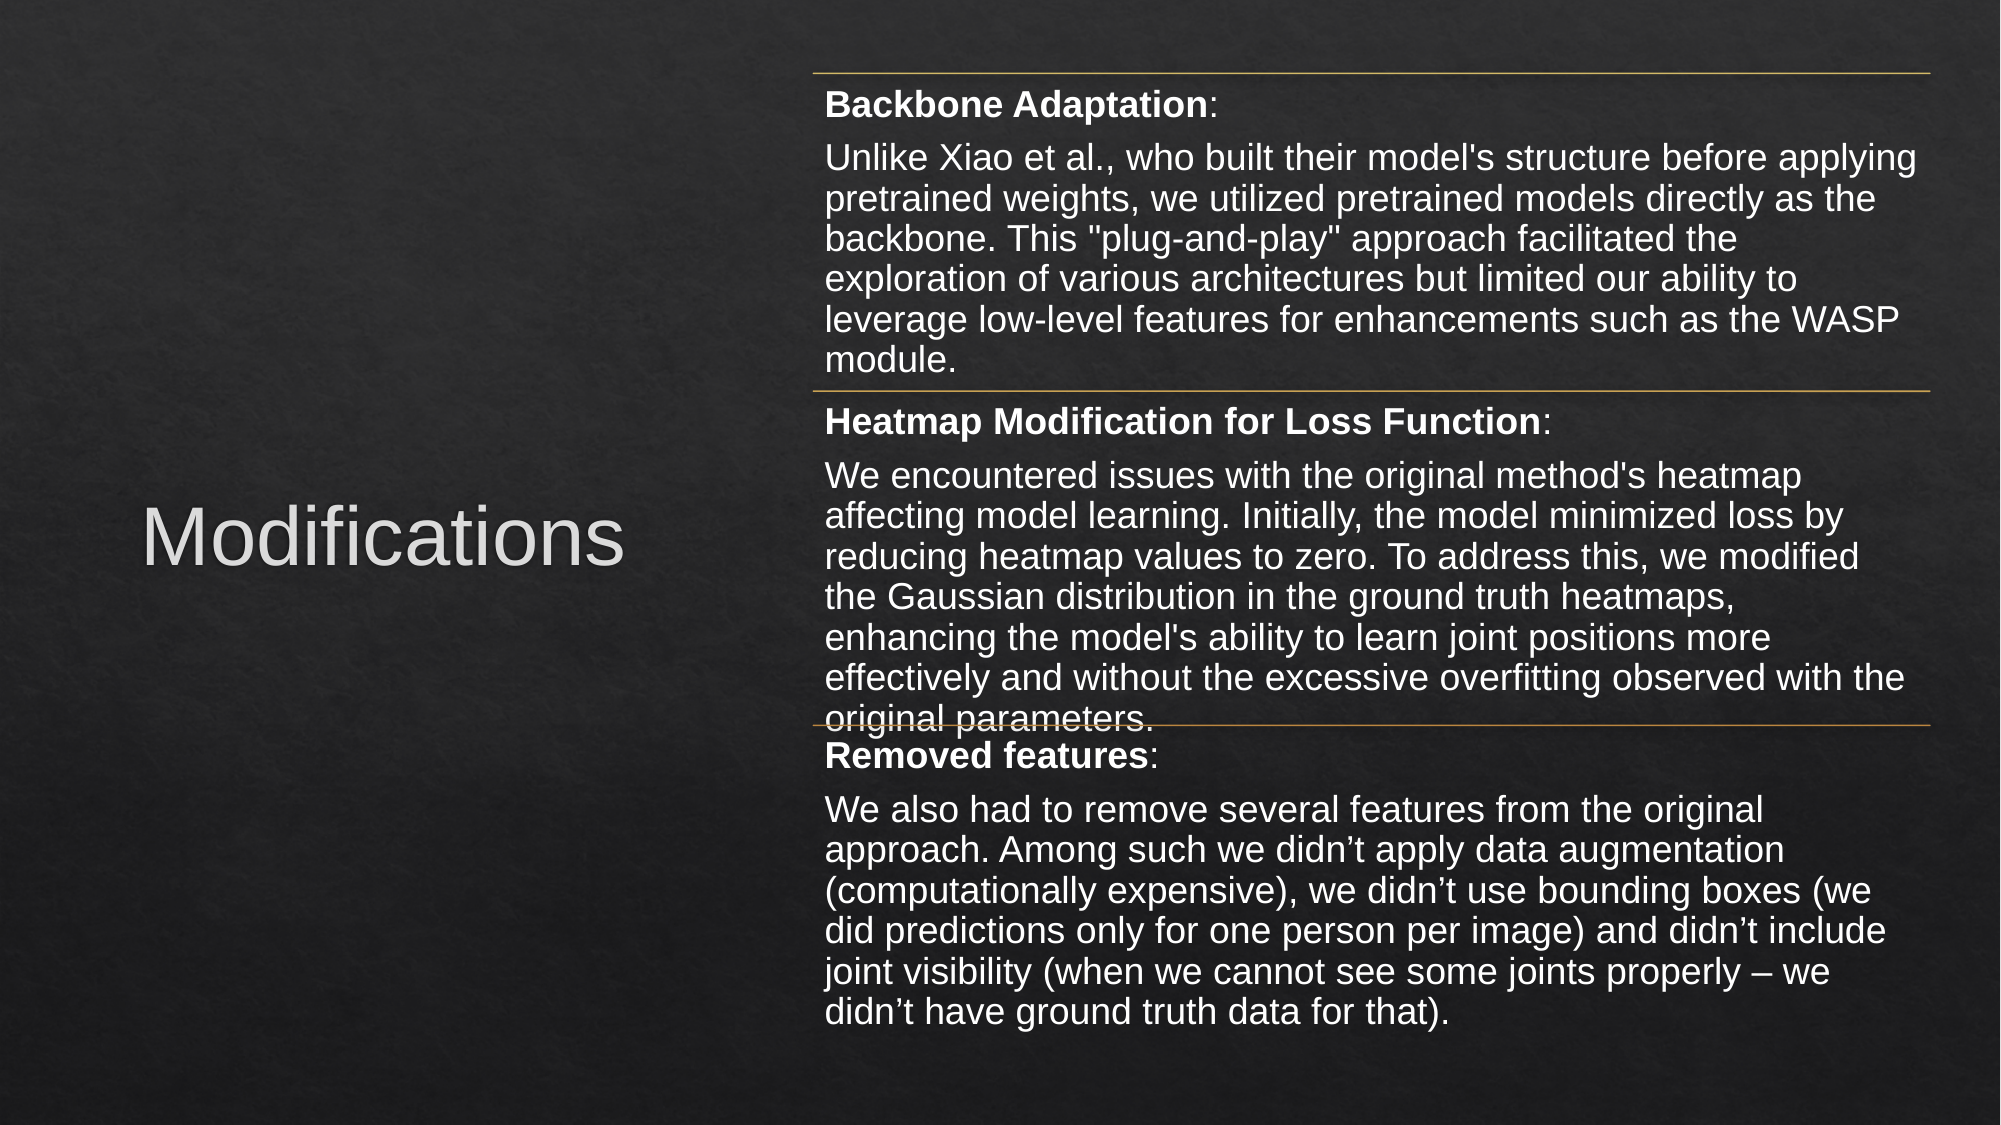

Backbone Adaptation:
Unlike Xiao et al., who built their model's structure before applying pretrained weights, we utilized pretrained models directly as the backbone. This "plug-and-play" approach facilitated the exploration of various architectures but limited our ability to leverage low-level features for enhancements such as the WASP module.
Heatmap Modification for Loss Function:
We encountered issues with the original method's heatmap affecting model learning. Initially, the model minimized loss by reducing heatmap values to zero. To address this, we modified the Gaussian distribution in the ground truth heatmaps, enhancing the model's ability to learn joint positions more effectively and without the excessive overfitting observed with the original parameters.
Removed features:
We also had to remove several features from the original approach. Among such we didn’t apply data augmentation (computationally expensive), we didn’t use bounding boxes (we did predictions only for one person per image) and didn’t include joint visibility (when we cannot see some joints properly – we didn’t have ground truth data for that).
# Modifications